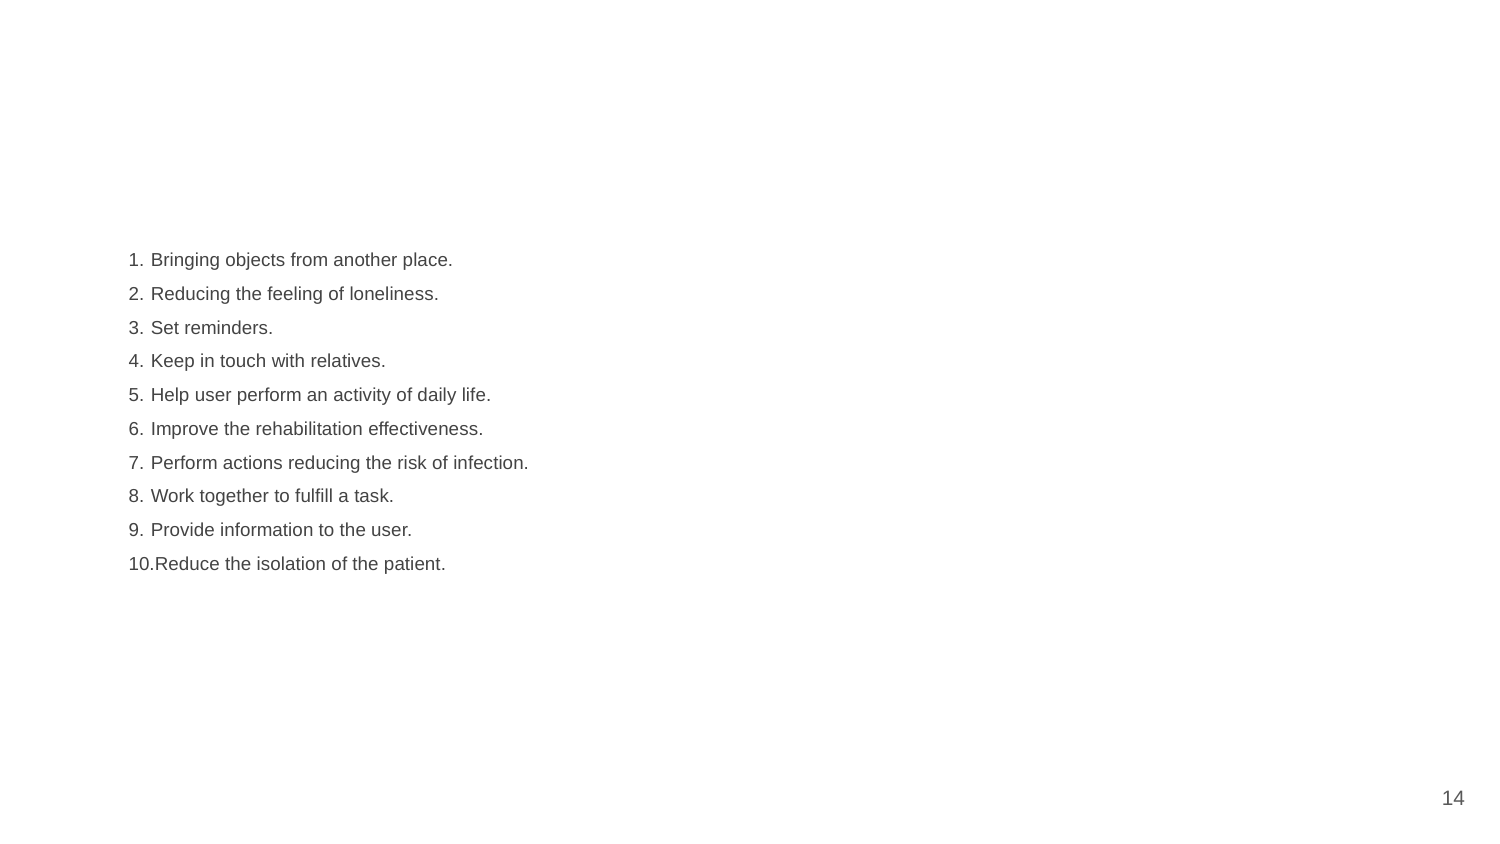

Bringing objects from another place.
Reducing the feeling of loneliness.
Set reminders.
Keep in touch with relatives.
Help user perform an activity of daily life.
Improve the rehabilitation effectiveness.
Perform actions reducing the risk of infection.
Work together to fulfill a task.
Provide information to the user.
Reduce the isolation of the patient.
14